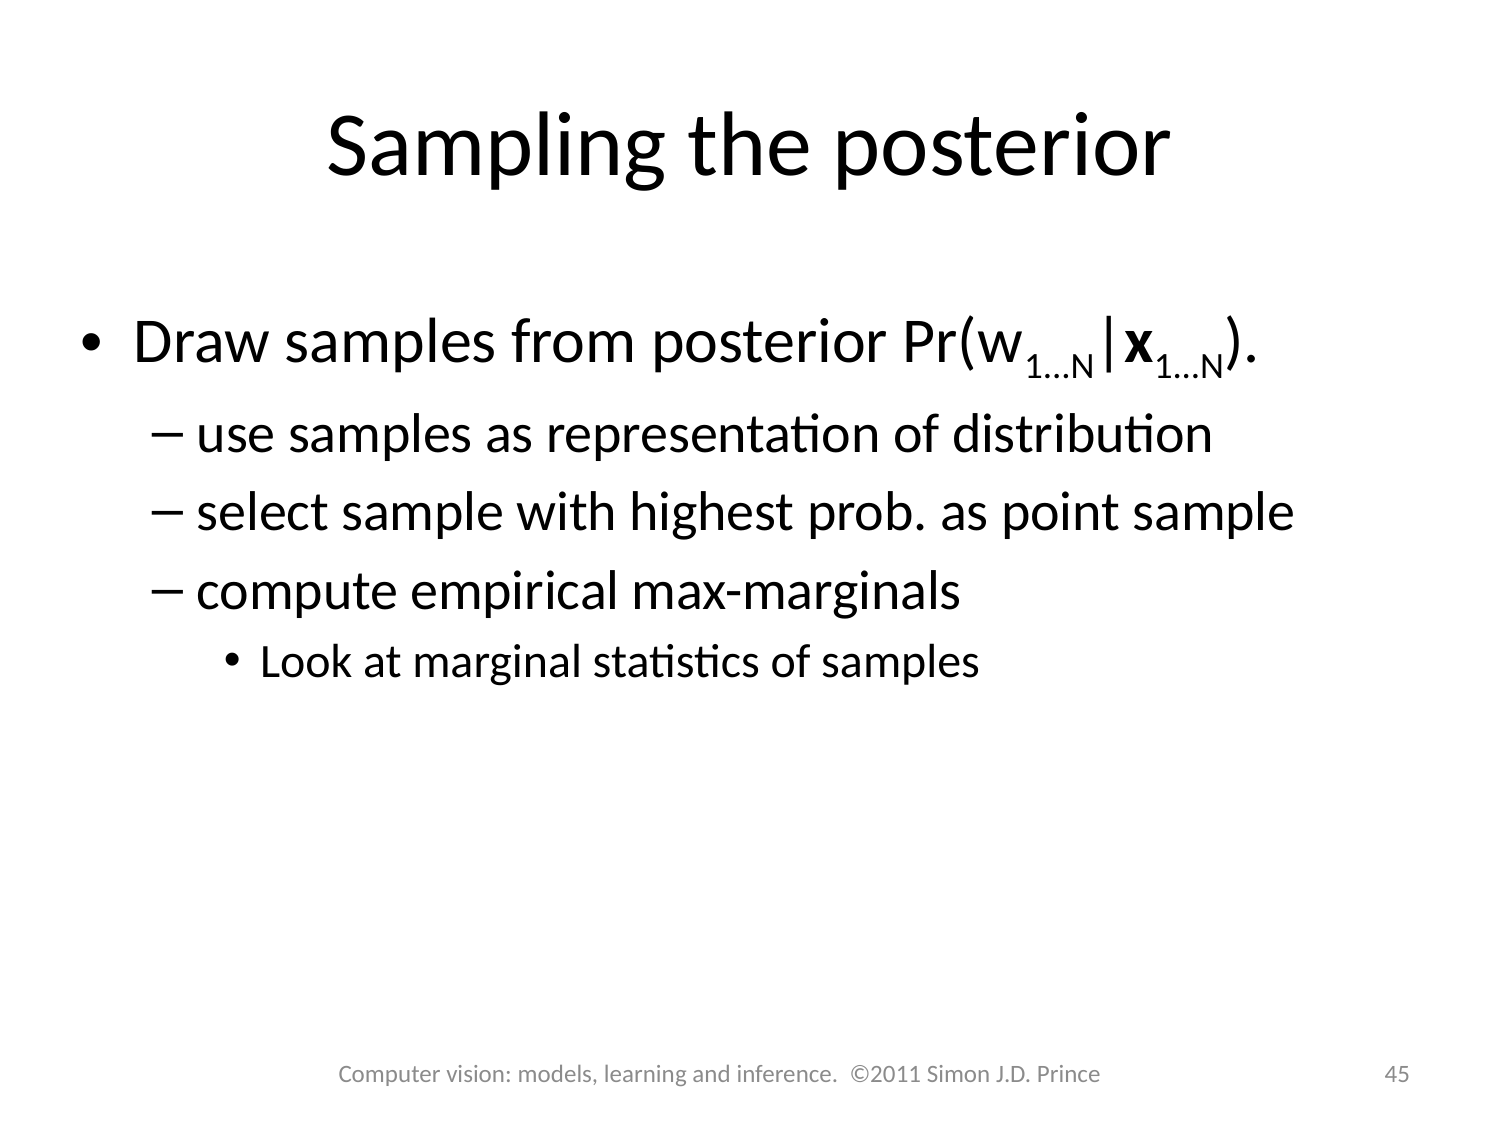

# Sampling the posterior
Draw samples from posterior Pr(w1...N|x1...N).
use samples as representation of distribution
select sample with highest prob. as point sample
compute empirical max-marginals
Look at marginal statistics of samples

Computer vision: models, learning and inference.  ©2011 Simon J.D. Prince
45